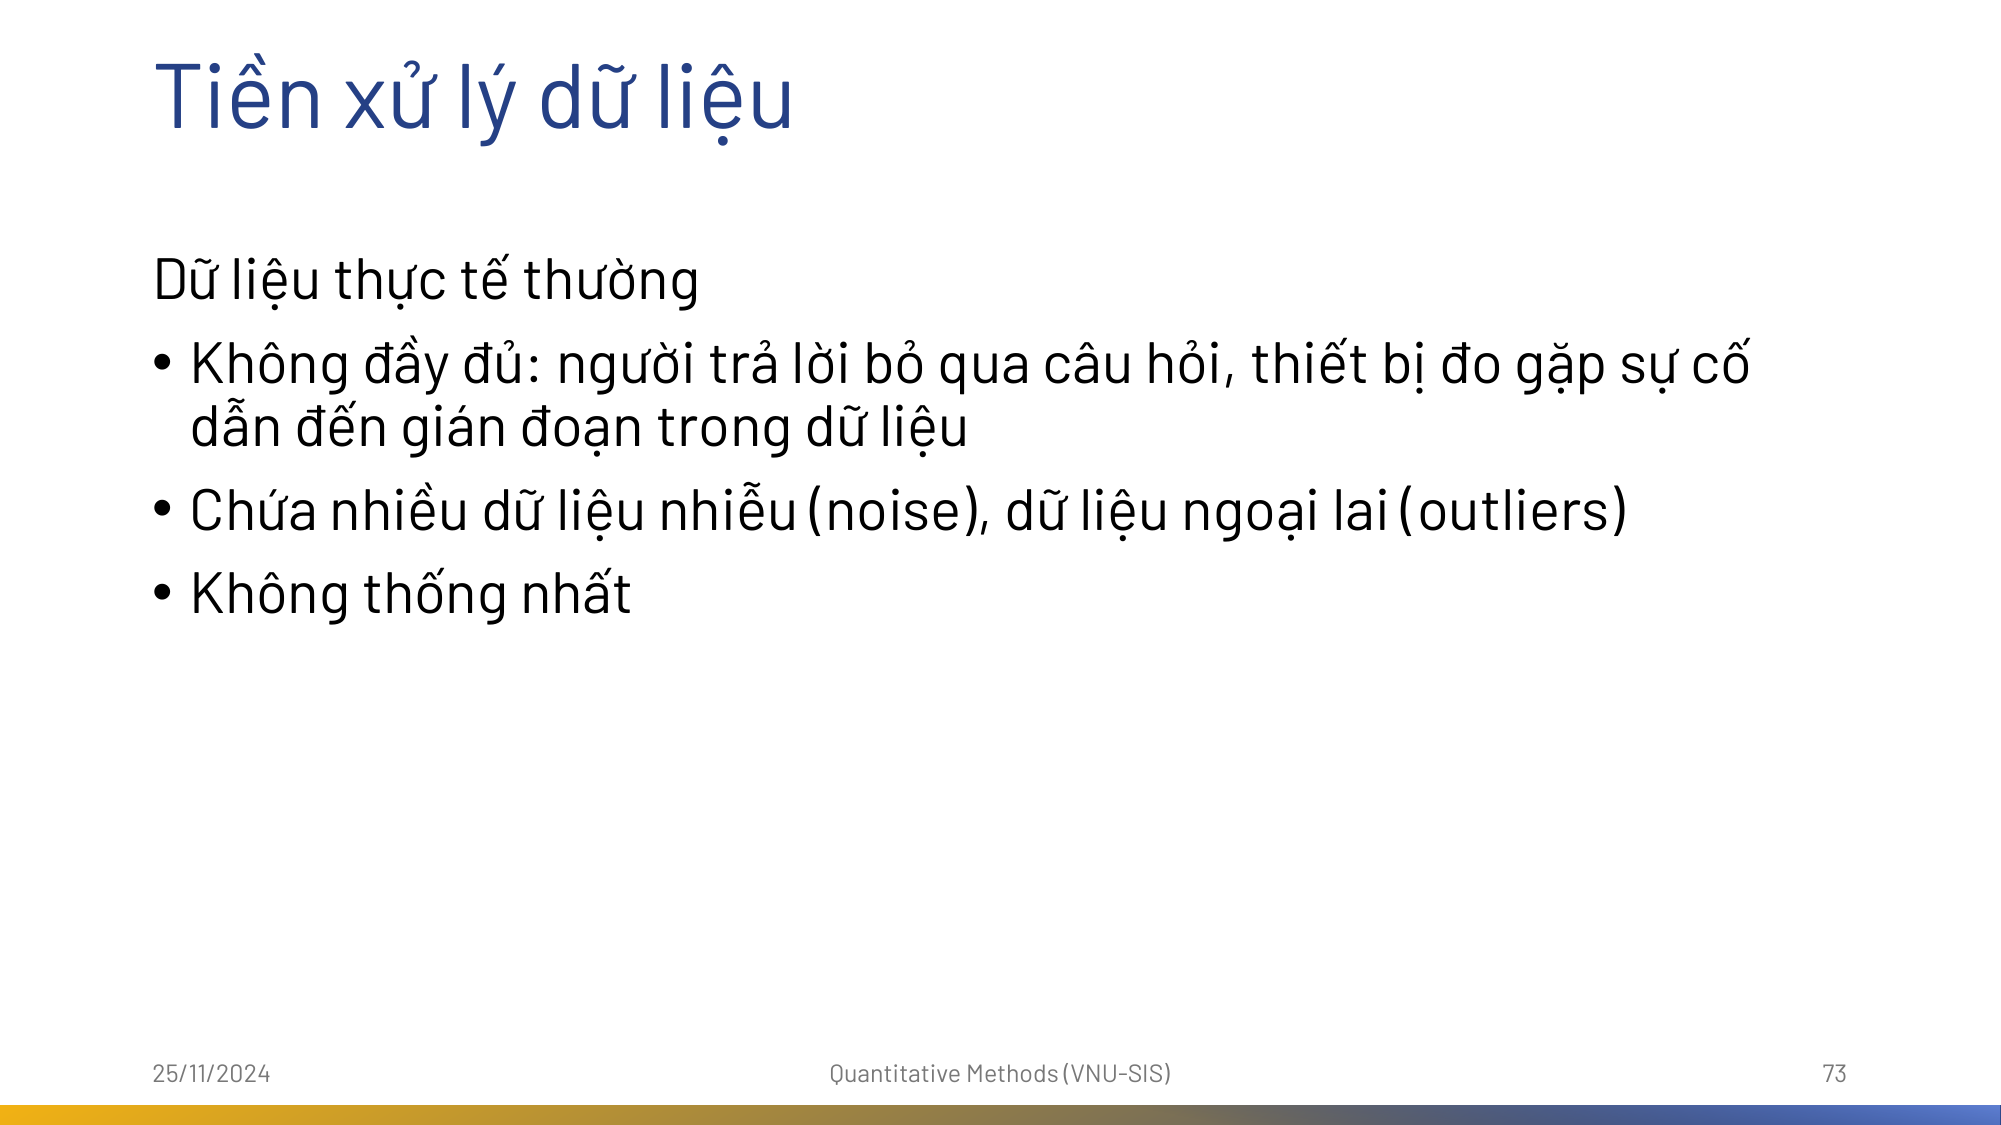

# Tiền xử lý dữ liệu
Dữ liệu thực tế thường
Không đầy đủ: người trả lời bỏ qua câu hỏi, thiết bị đo gặp sự cố dẫn đến gián đoạn trong dữ liệu
Chứa nhiều dữ liệu nhiễu (noise), dữ liệu ngoại lai (outliers)
Không thống nhất

25/11/2024
Quantitative Methods (VNU-SIS)
73